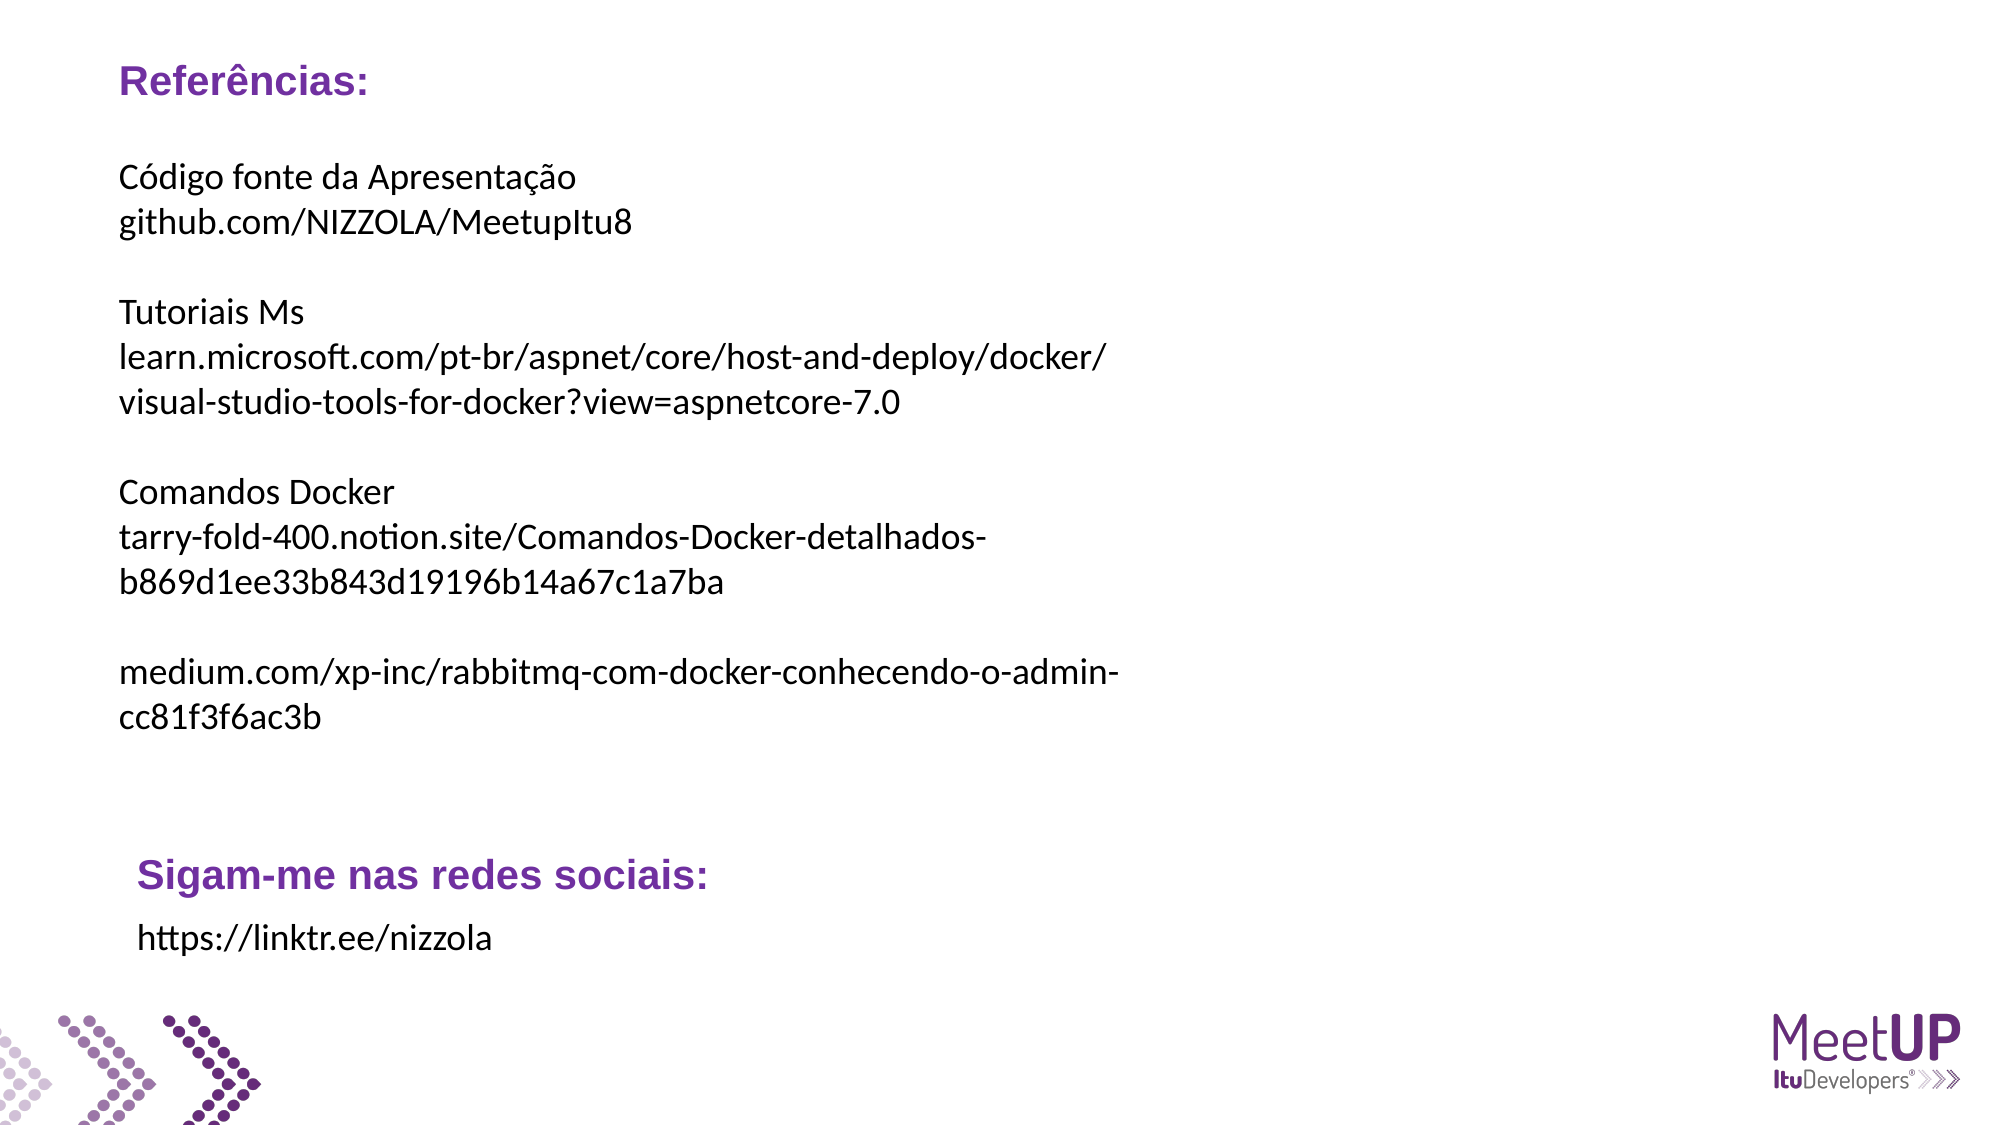

Referências:
Código fonte da Apresentação
github.com/NIZZOLA/MeetupItu8

Tutoriais Ms
learn.microsoft.com/pt-br/aspnet/core/host-and-deploy/docker/visual-studio-tools-for-docker?view=aspnetcore-7.0

Comandos Docker
tarry-fold-400.notion.site/Comandos-Docker-detalhados-b869d1ee33b843d19196b14a67c1a7ba

medium.com/xp-inc/rabbitmq-com-docker-conhecendo-o-admin-cc81f3f6ac3b

Sigam-me nas redes sociais:
https://linktr.ee/nizzola